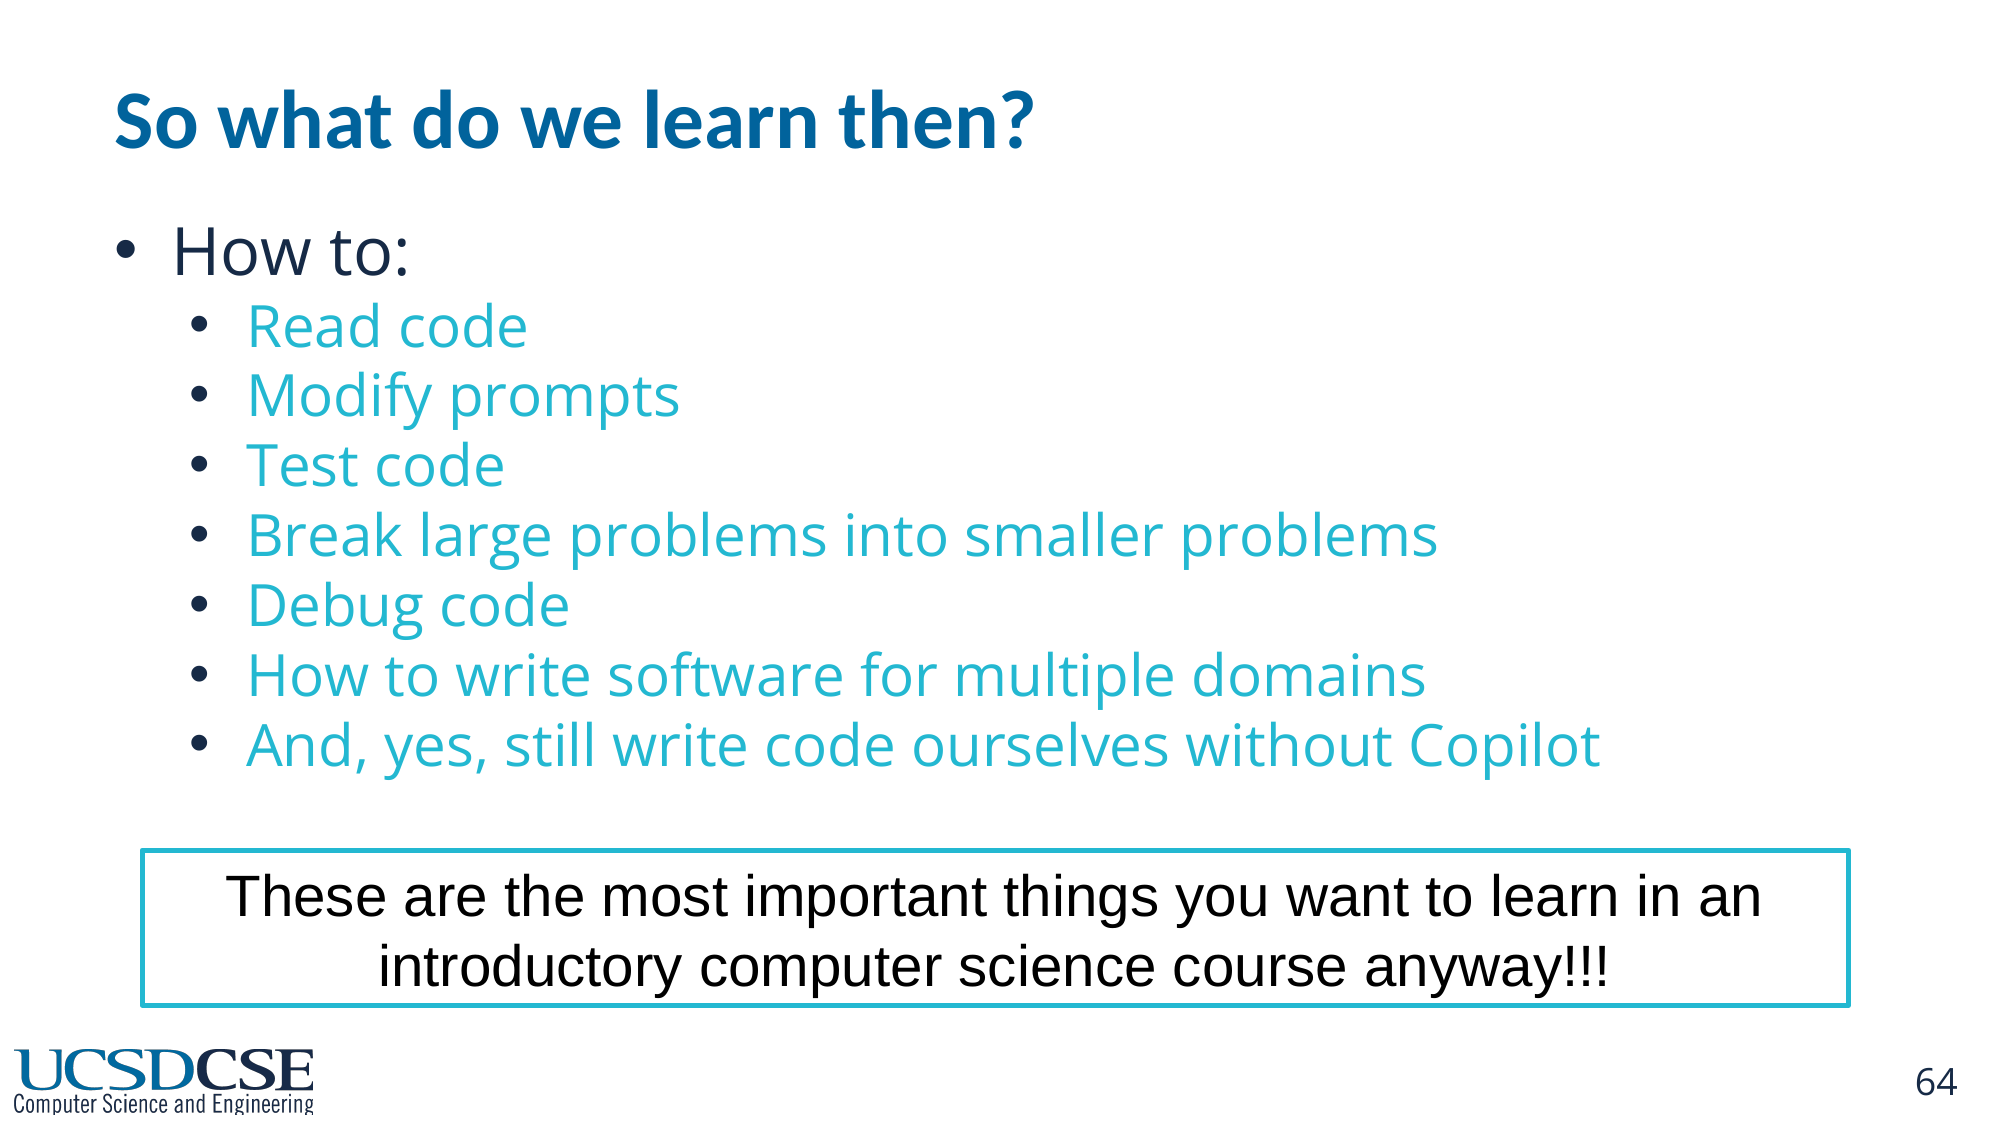

# So what do we learn then?
How to:
Read code
Modify prompts
Test code
Break large problems into smaller problems
Debug code
How to write software for multiple domains
And, yes, still write code ourselves without Copilot

These are the most important things you want to learn in an introductory computer science course anyway!!!